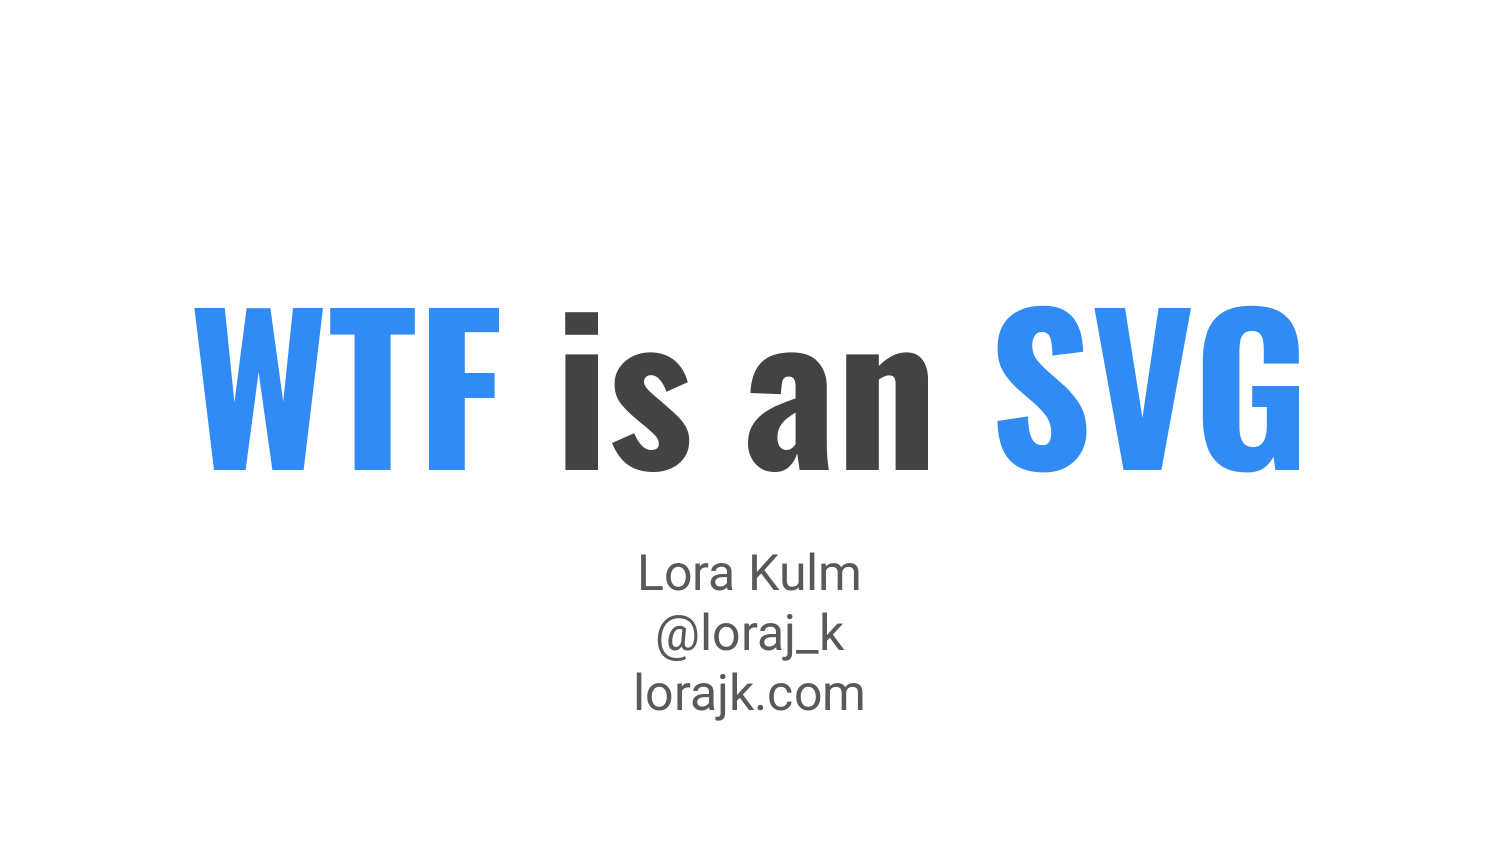

# WTF is an SVG
Lora Kulm
@loraj_k
lorajk.com